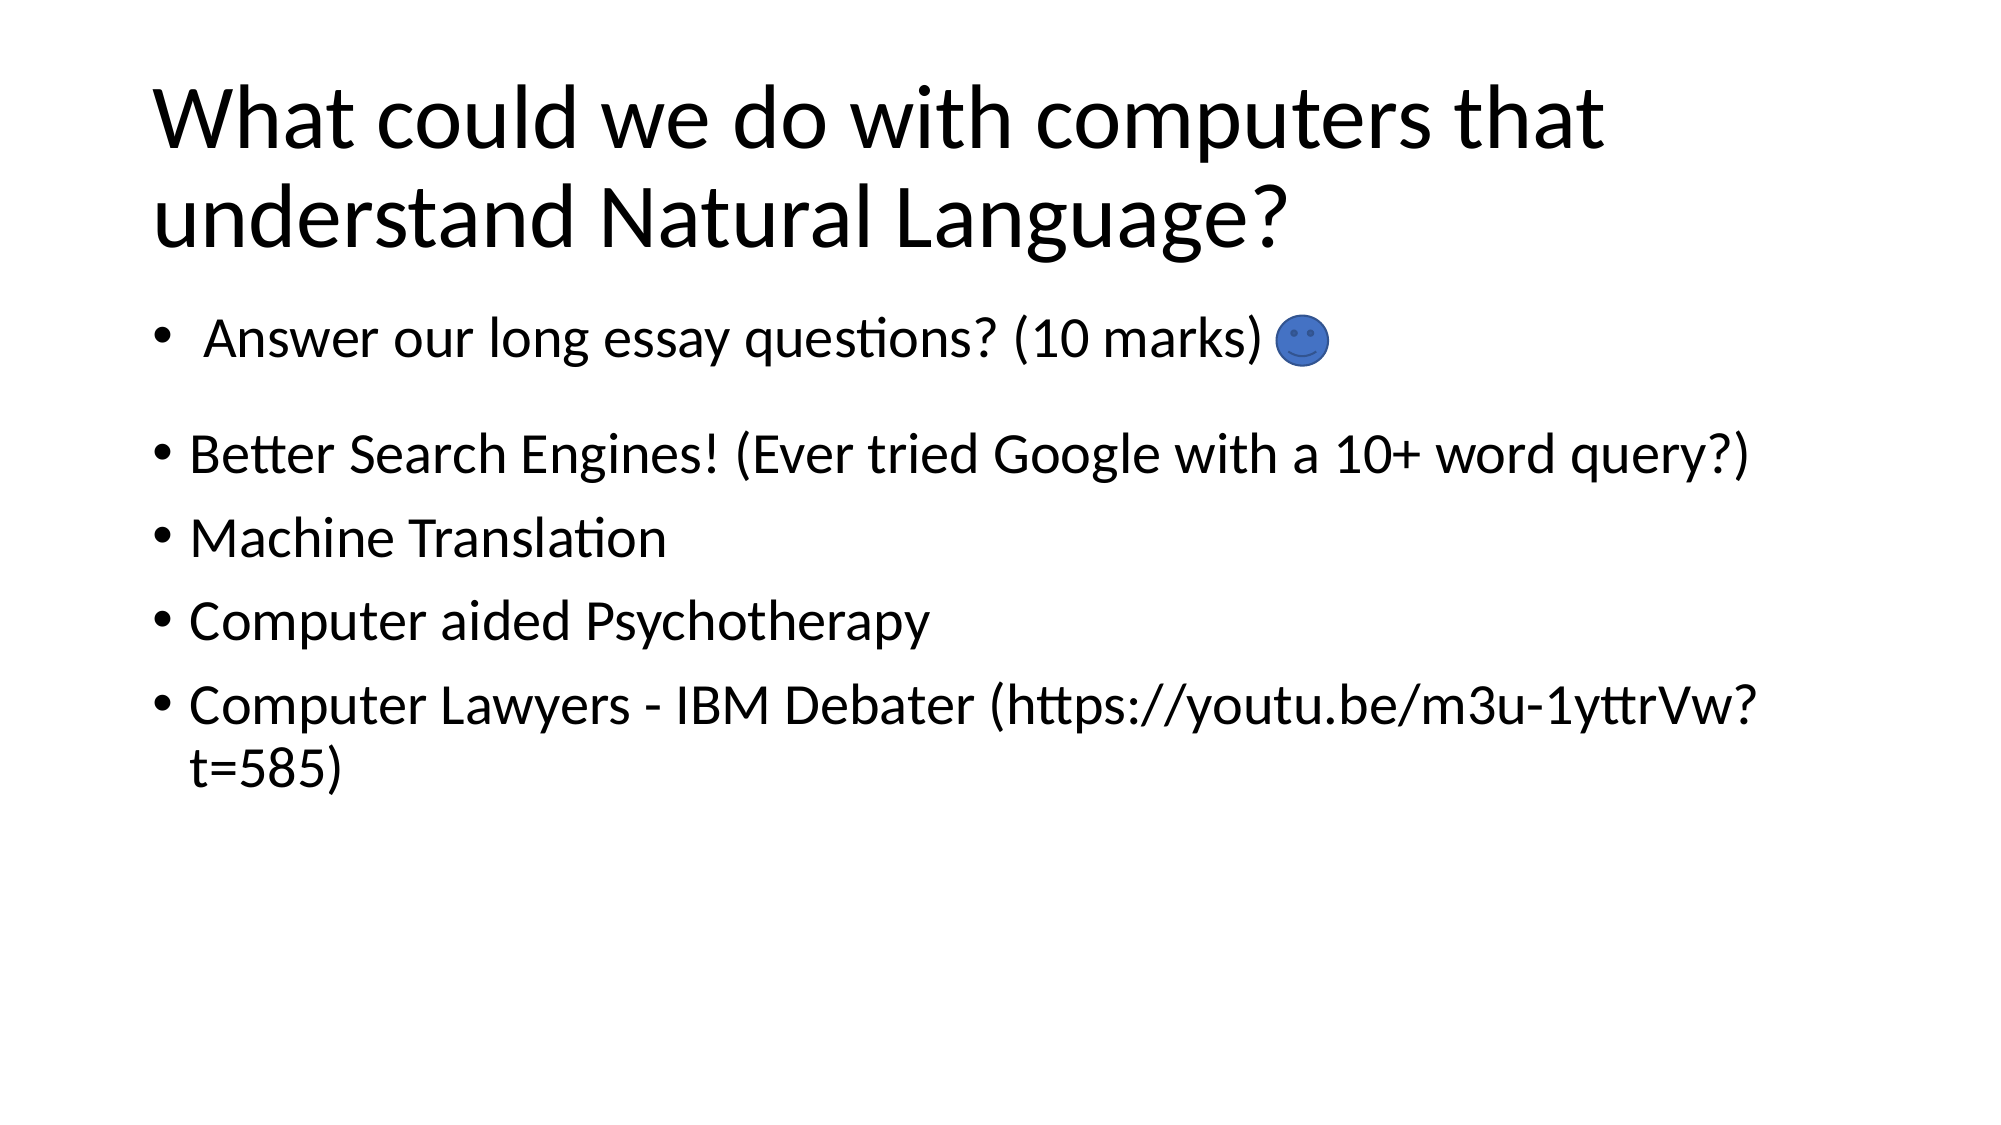

# What could we do with computers that understand Natural Language?
 Answer our long essay questions? (10 marks)

Better Search Engines! (Ever tried Google with a 10+ word query?)
Machine Translation
Computer aided Psychotherapy
Computer Lawyers - IBM Debater (https://youtu.be/m3u-1yttrVw?t=585)